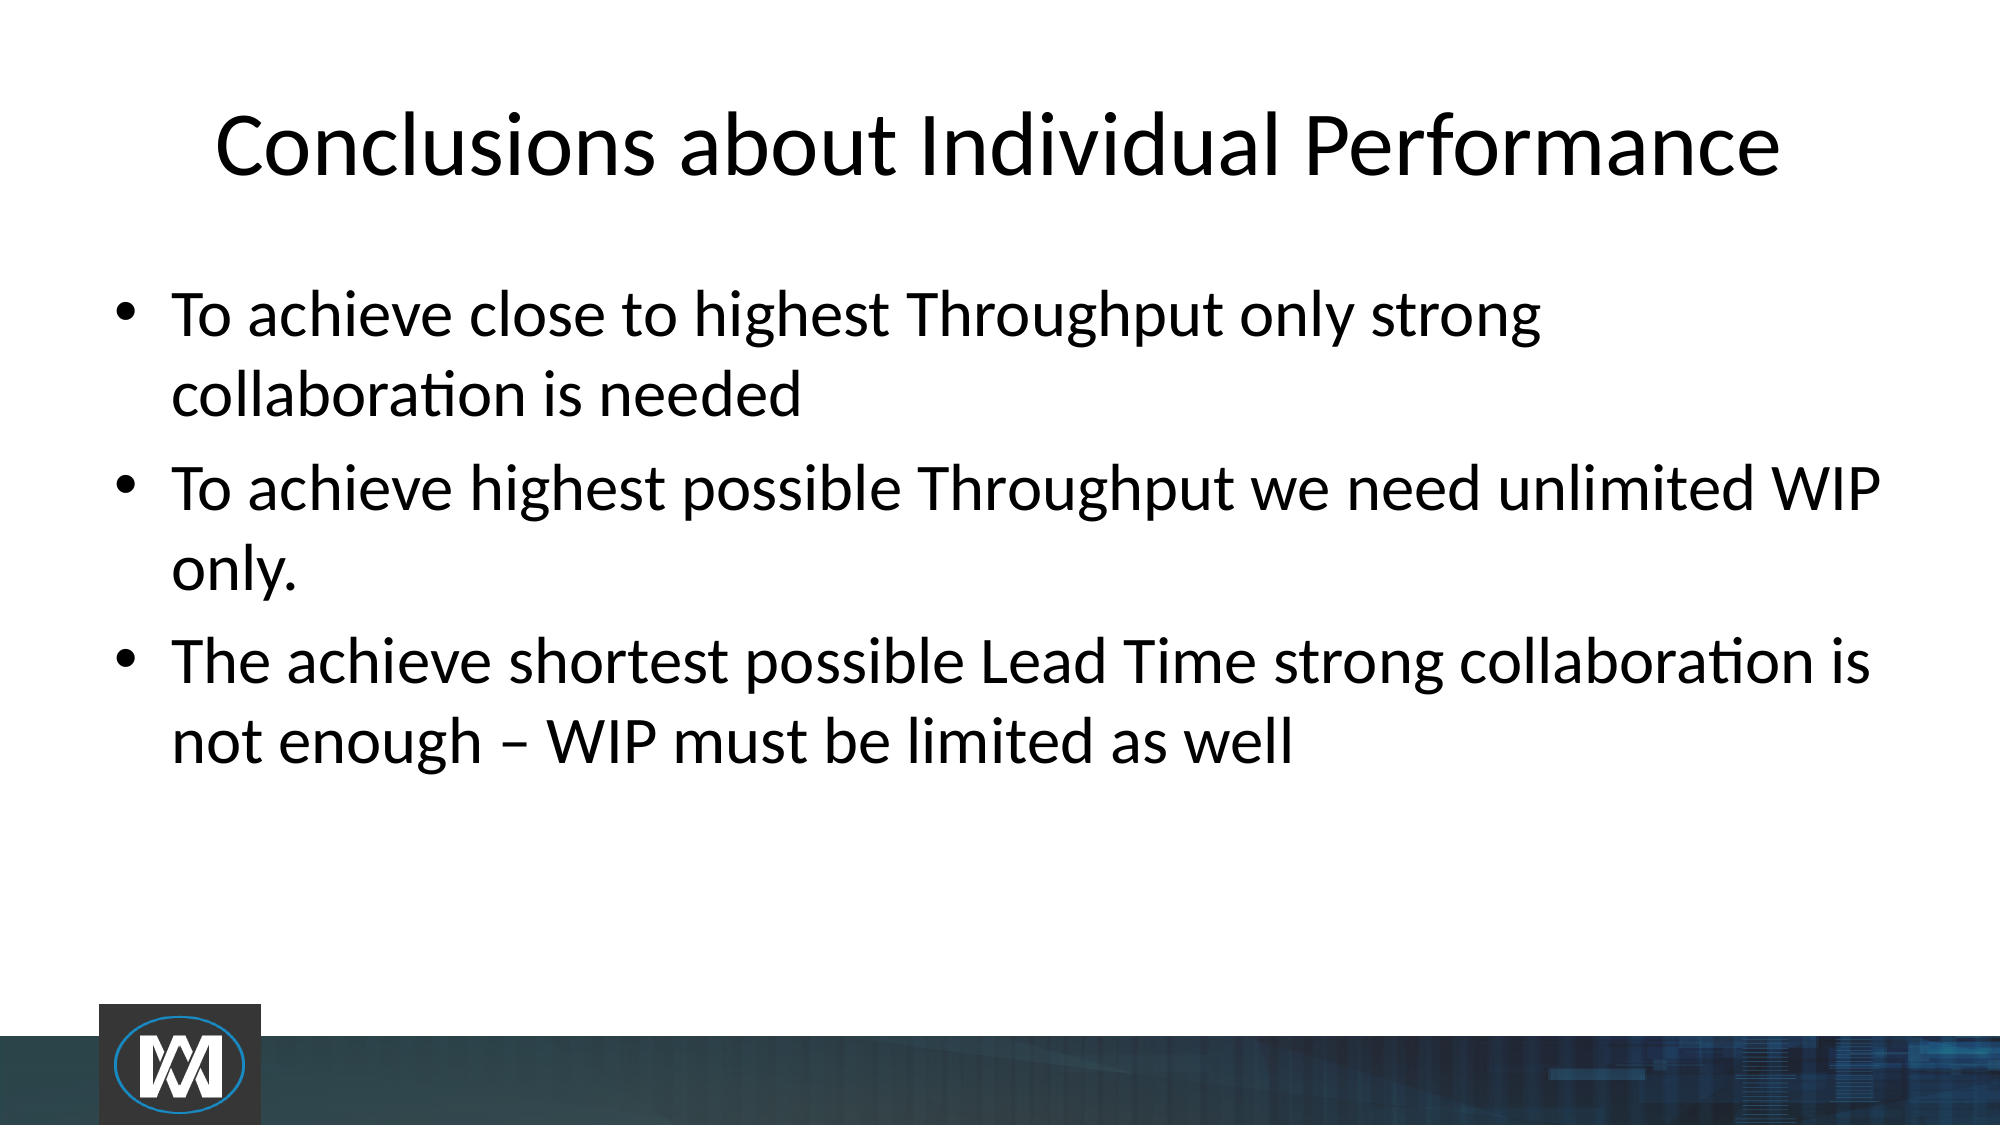

# Conclusions about Individual Performance
To achieve close to highest Throughput only strong collaboration is needed
To achieve highest possible Throughput we need unlimited WIP only.
The achieve shortest possible Lead Time strong collaboration is not enough – WIP must be limited as well